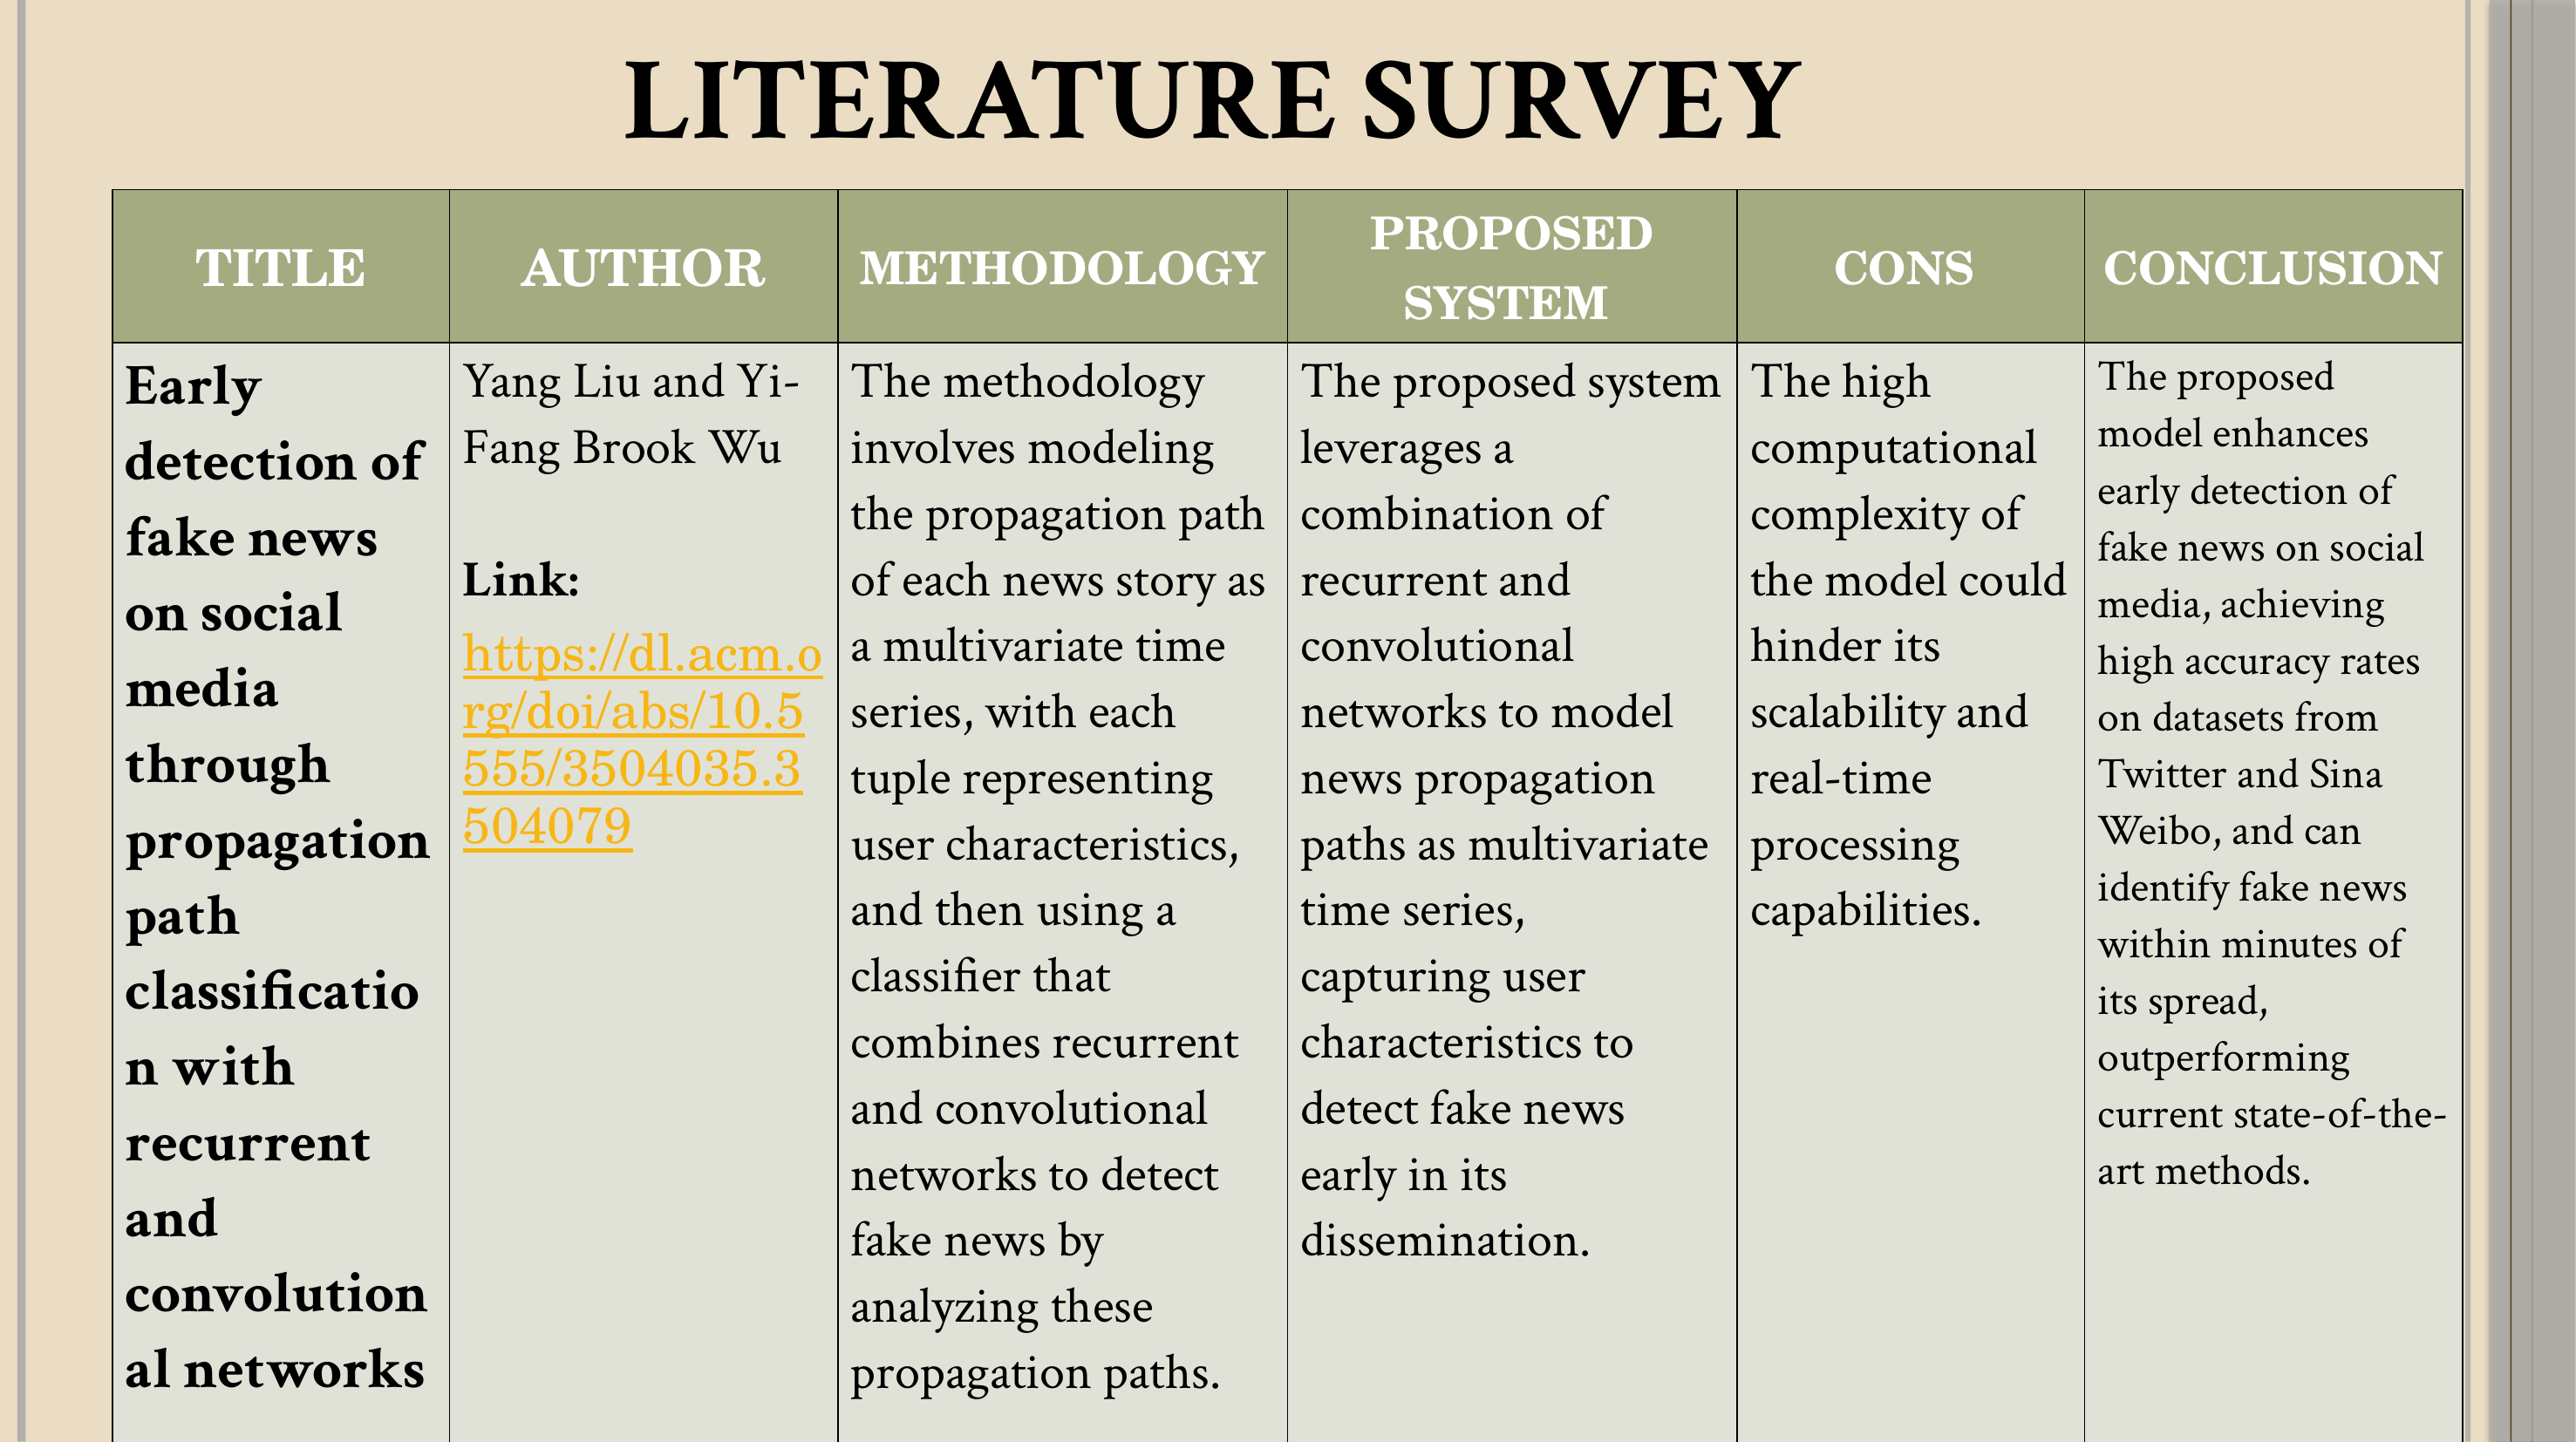

# Literature Survey
| TITLE | AUTHOR | METHODOLOGY | PROPOSED SYSTEM | CONS | CONCLUSION |
| --- | --- | --- | --- | --- | --- |
| Early detection of fake news on social media through propagation path classification with recurrent and convolutional networks | Yang Liu and Yi-Fang Brook Wu Link: https://dl.acm.org/doi/abs/10.5555/3504035.3504079 | The methodology involves modeling the propagation path of each news story as a multivariate time series, with each tuple representing user characteristics, and then using a classifier that combines recurrent and convolutional networks to detect fake news by analyzing these propagation paths. | The proposed system leverages a combination of recurrent and convolutional networks to model news propagation paths as multivariate time series, capturing user characteristics to detect fake news early in its dissemination. | The high computational complexity of the model could hinder its scalability and real-time processing capabilities. | The proposed model enhances early detection of fake news on social media, achieving high accuracy rates on datasets from Twitter and Sina Weibo, and can identify fake news within minutes of its spread, outperforming current state-of-the-art methods. |